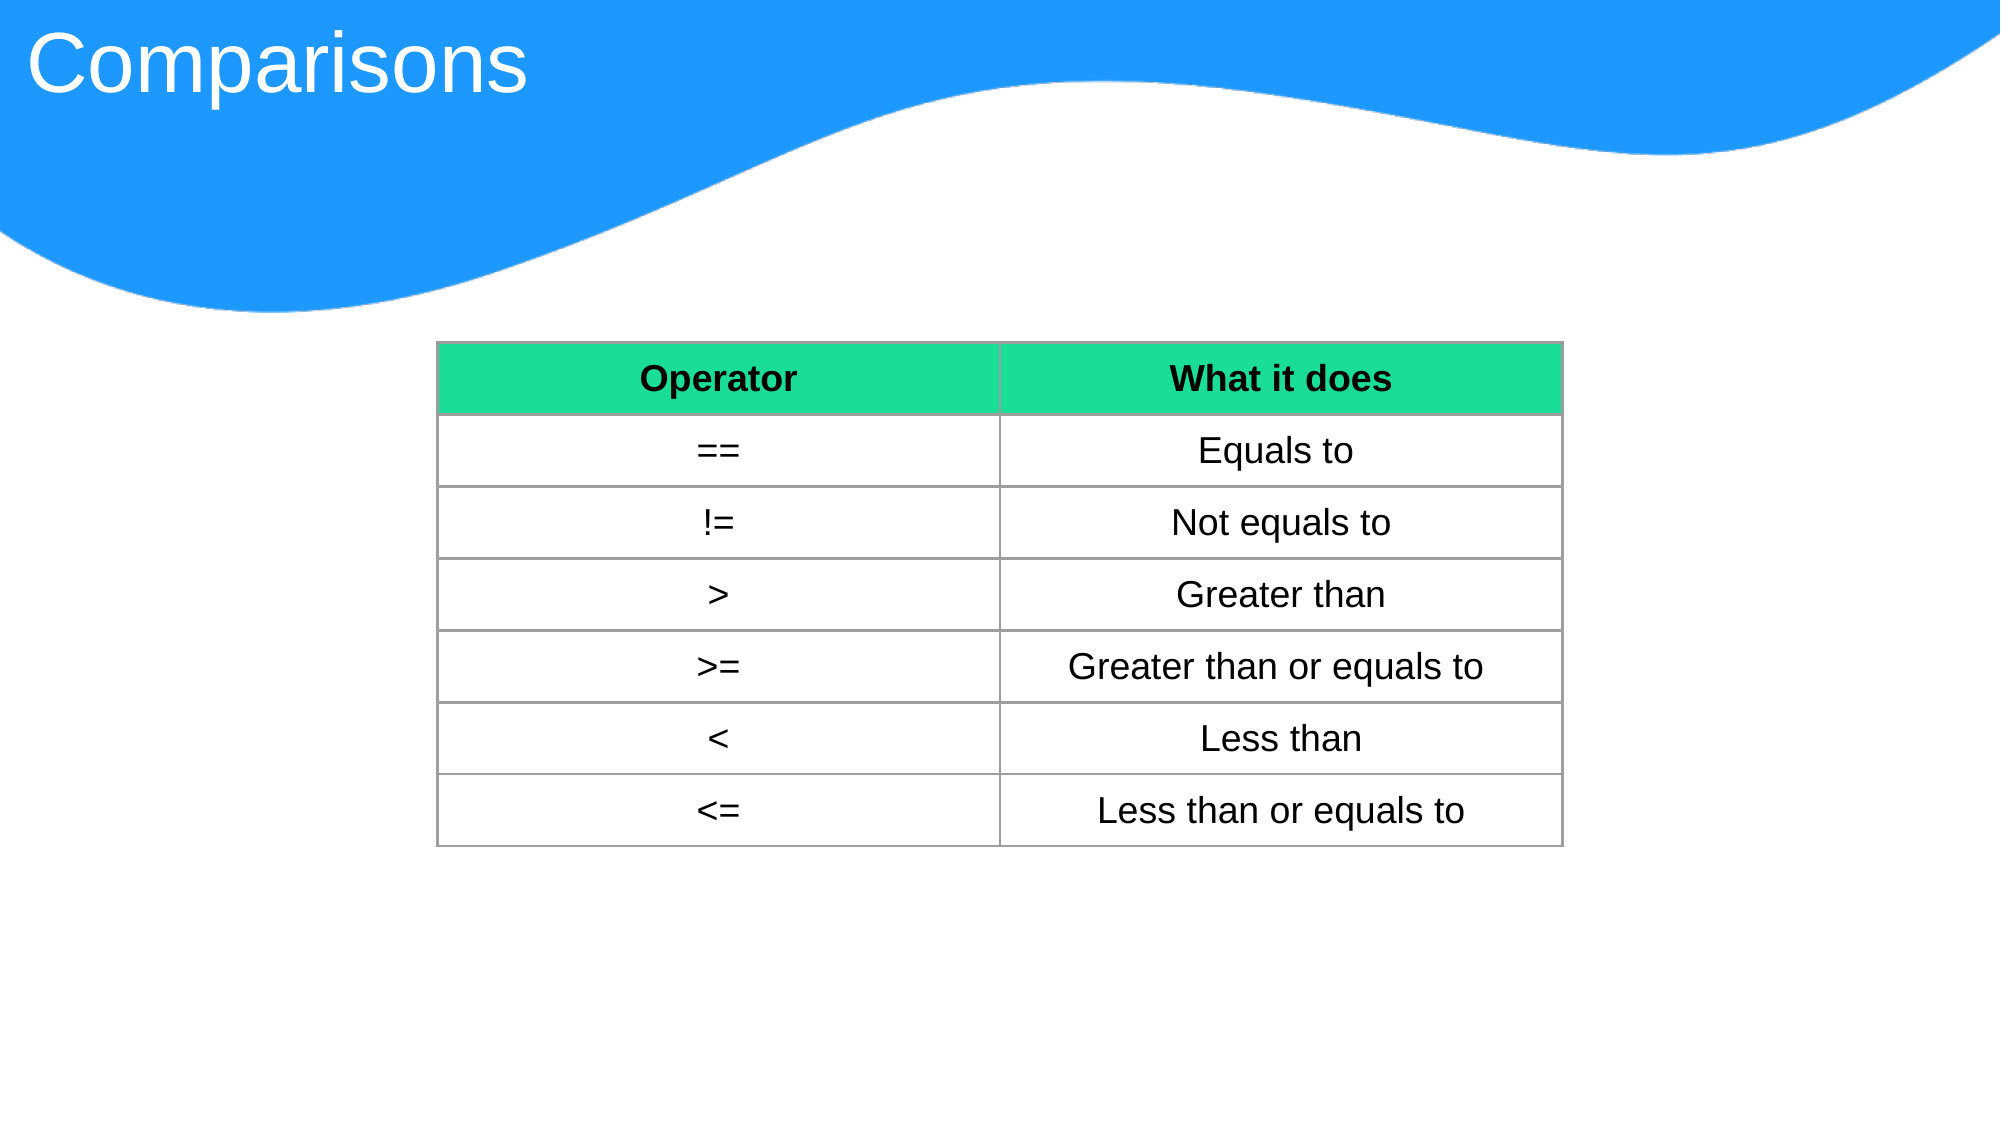

Comparisons
| Operator | What it does |
| --- | --- |
| == | Equals to |
| != | Not equals to |
| > | Greater than |
| >= | Greater than or equals to |
| < | Less than |
| <= | Less than or equals to |